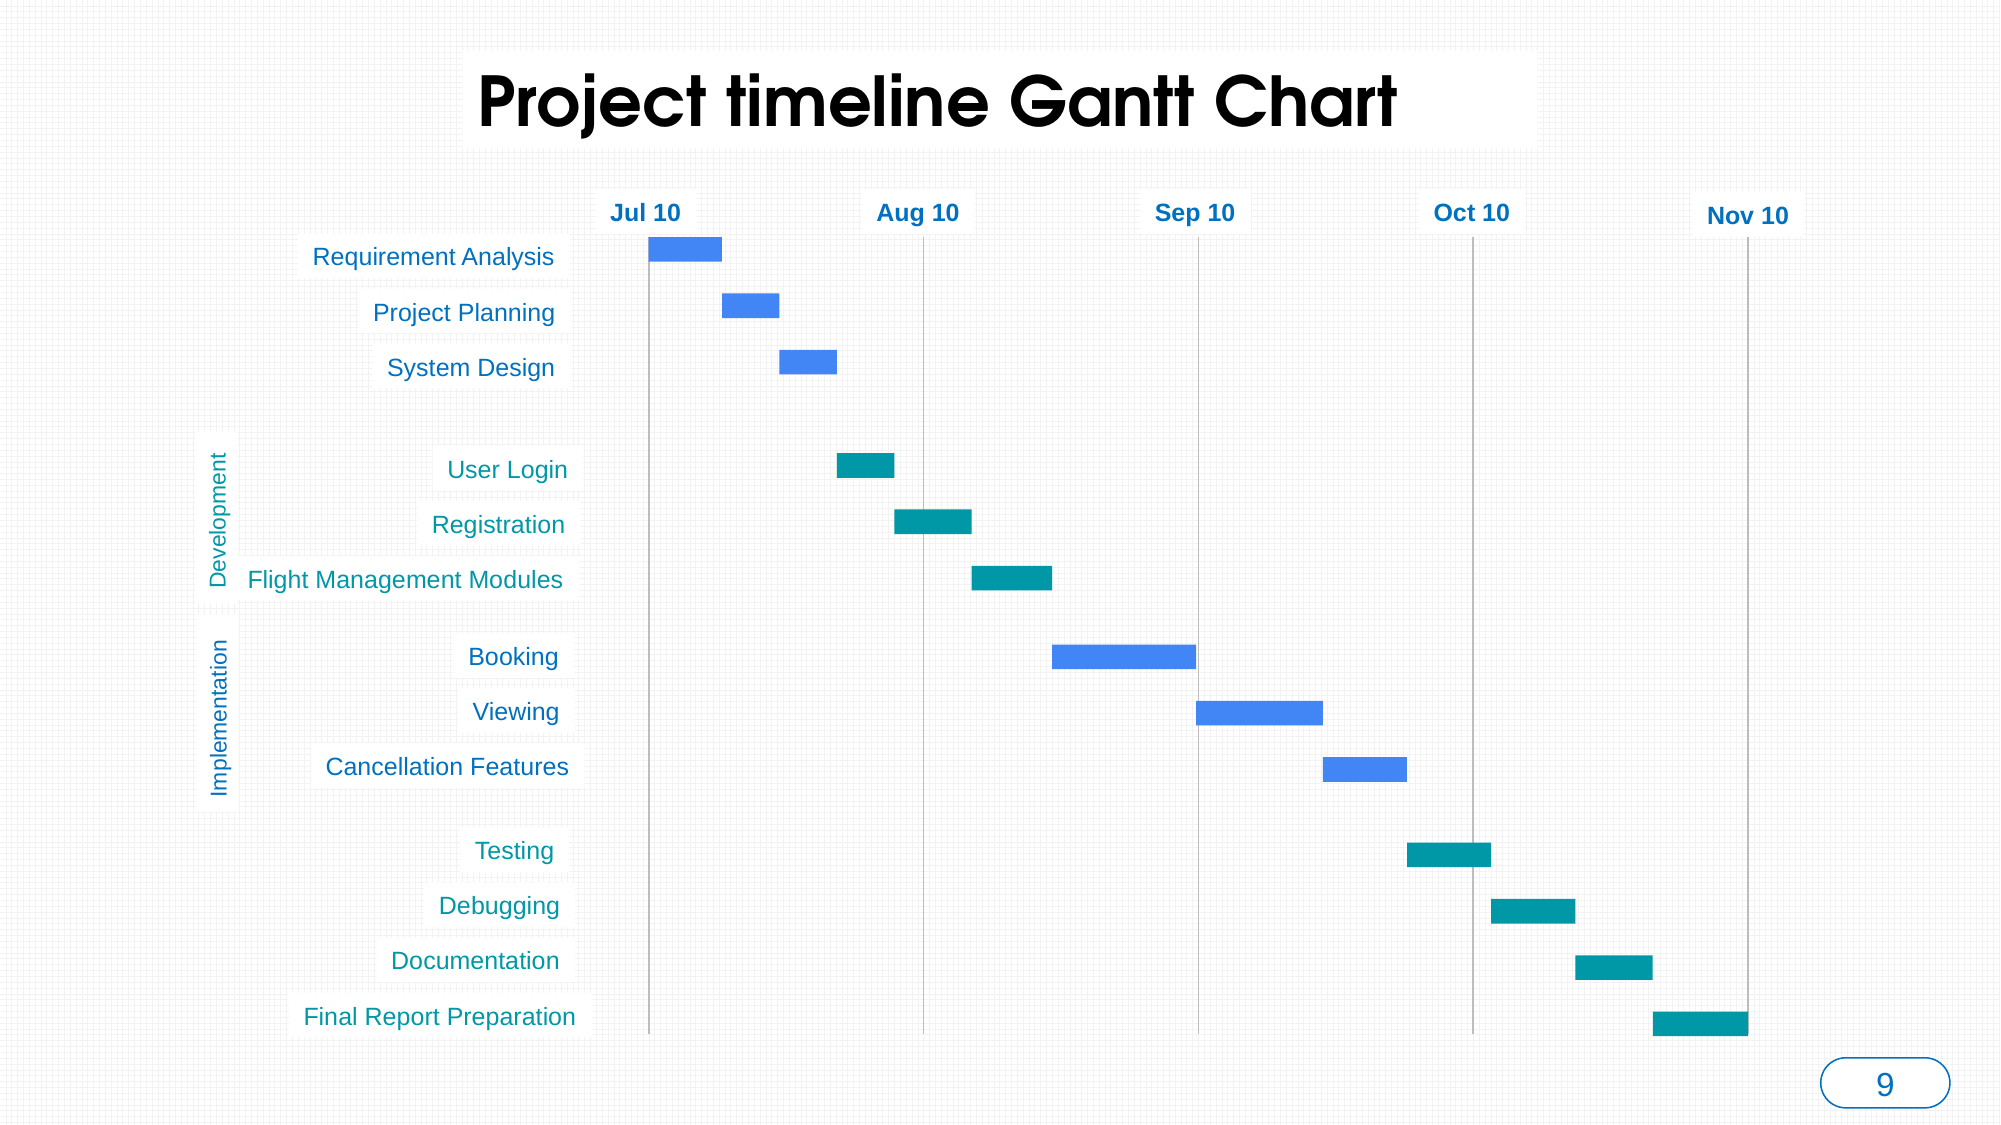

Project timeline Gantt Chart
Aug 10
Oct 10
Jul 10
Sep 10
Nov 10
Requirement Analysis

Project Planning

System Design

User Login

Development
Registration

Flight Management Modules

Booking

Viewing
Implementation

Cancellation Features

Testing

Debugging

Documentation

Final Report Preparation

9